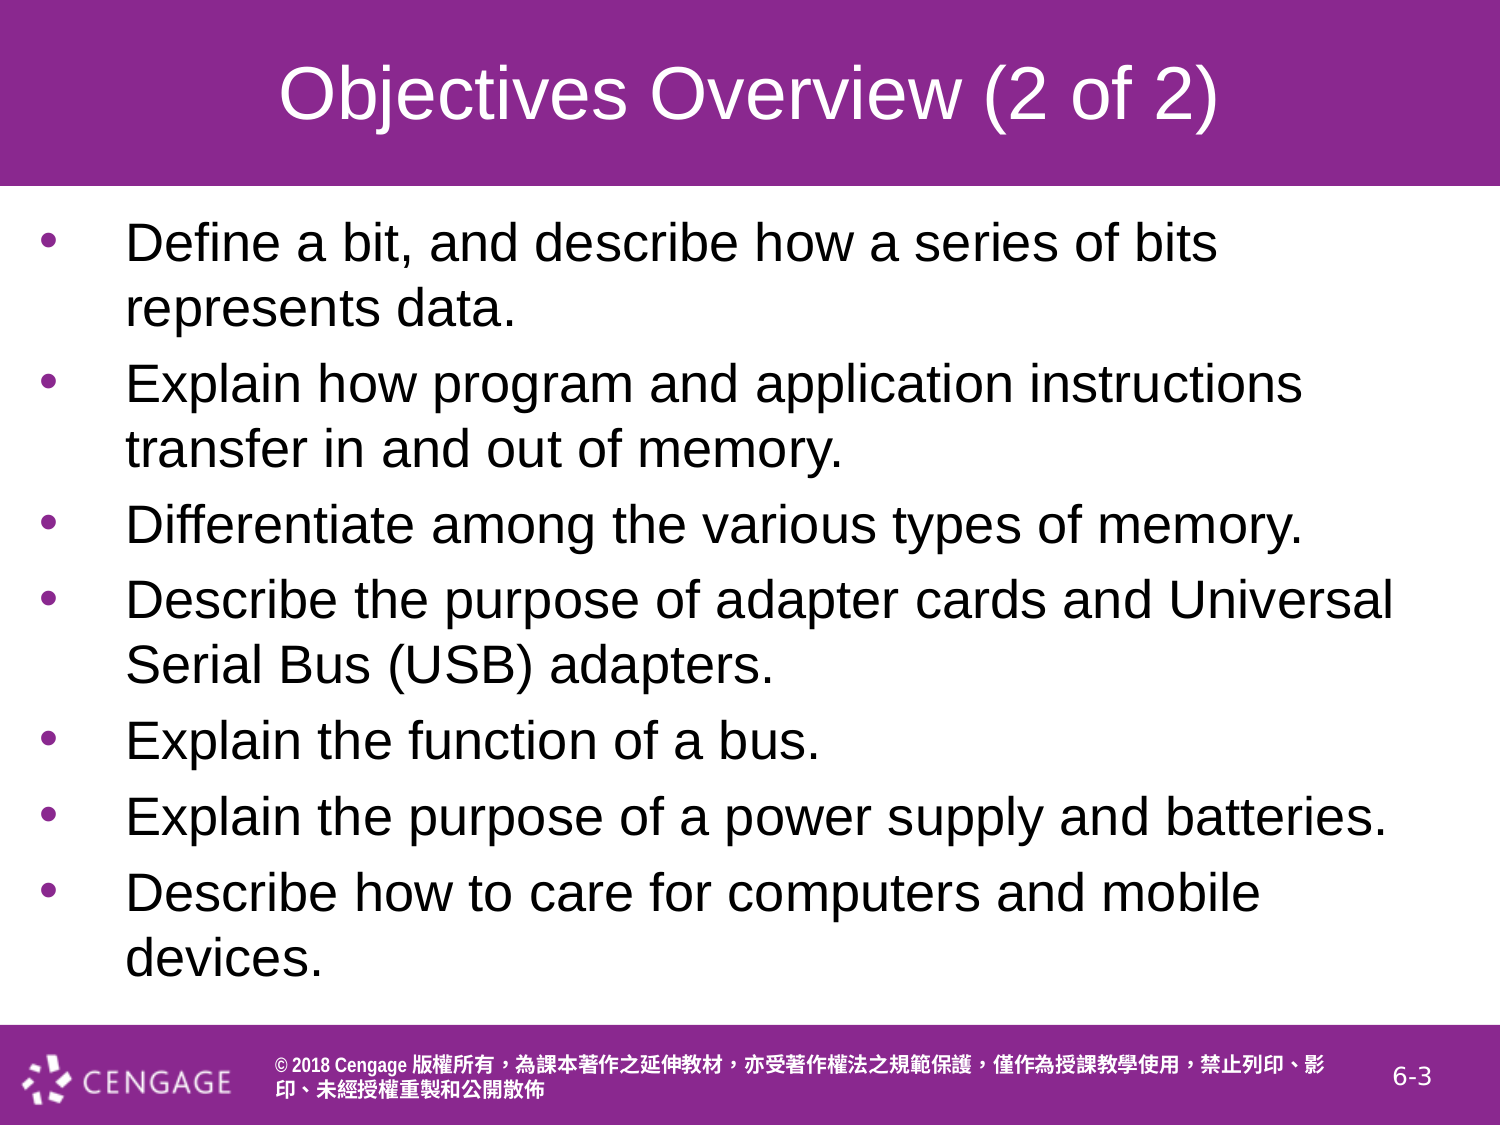

# Objectives Overview (2 of 2)
Define a bit, and describe how a series of bits represents data.
Explain how program and application instructions transfer in and out of memory.
Differentiate among the various types of memory.
Describe the purpose of adapter cards and Universal Serial Bus (USB) adapters.
Explain the function of a bus.
Explain the purpose of a power supply and batteries.
Describe how to care for computers and mobile devices.